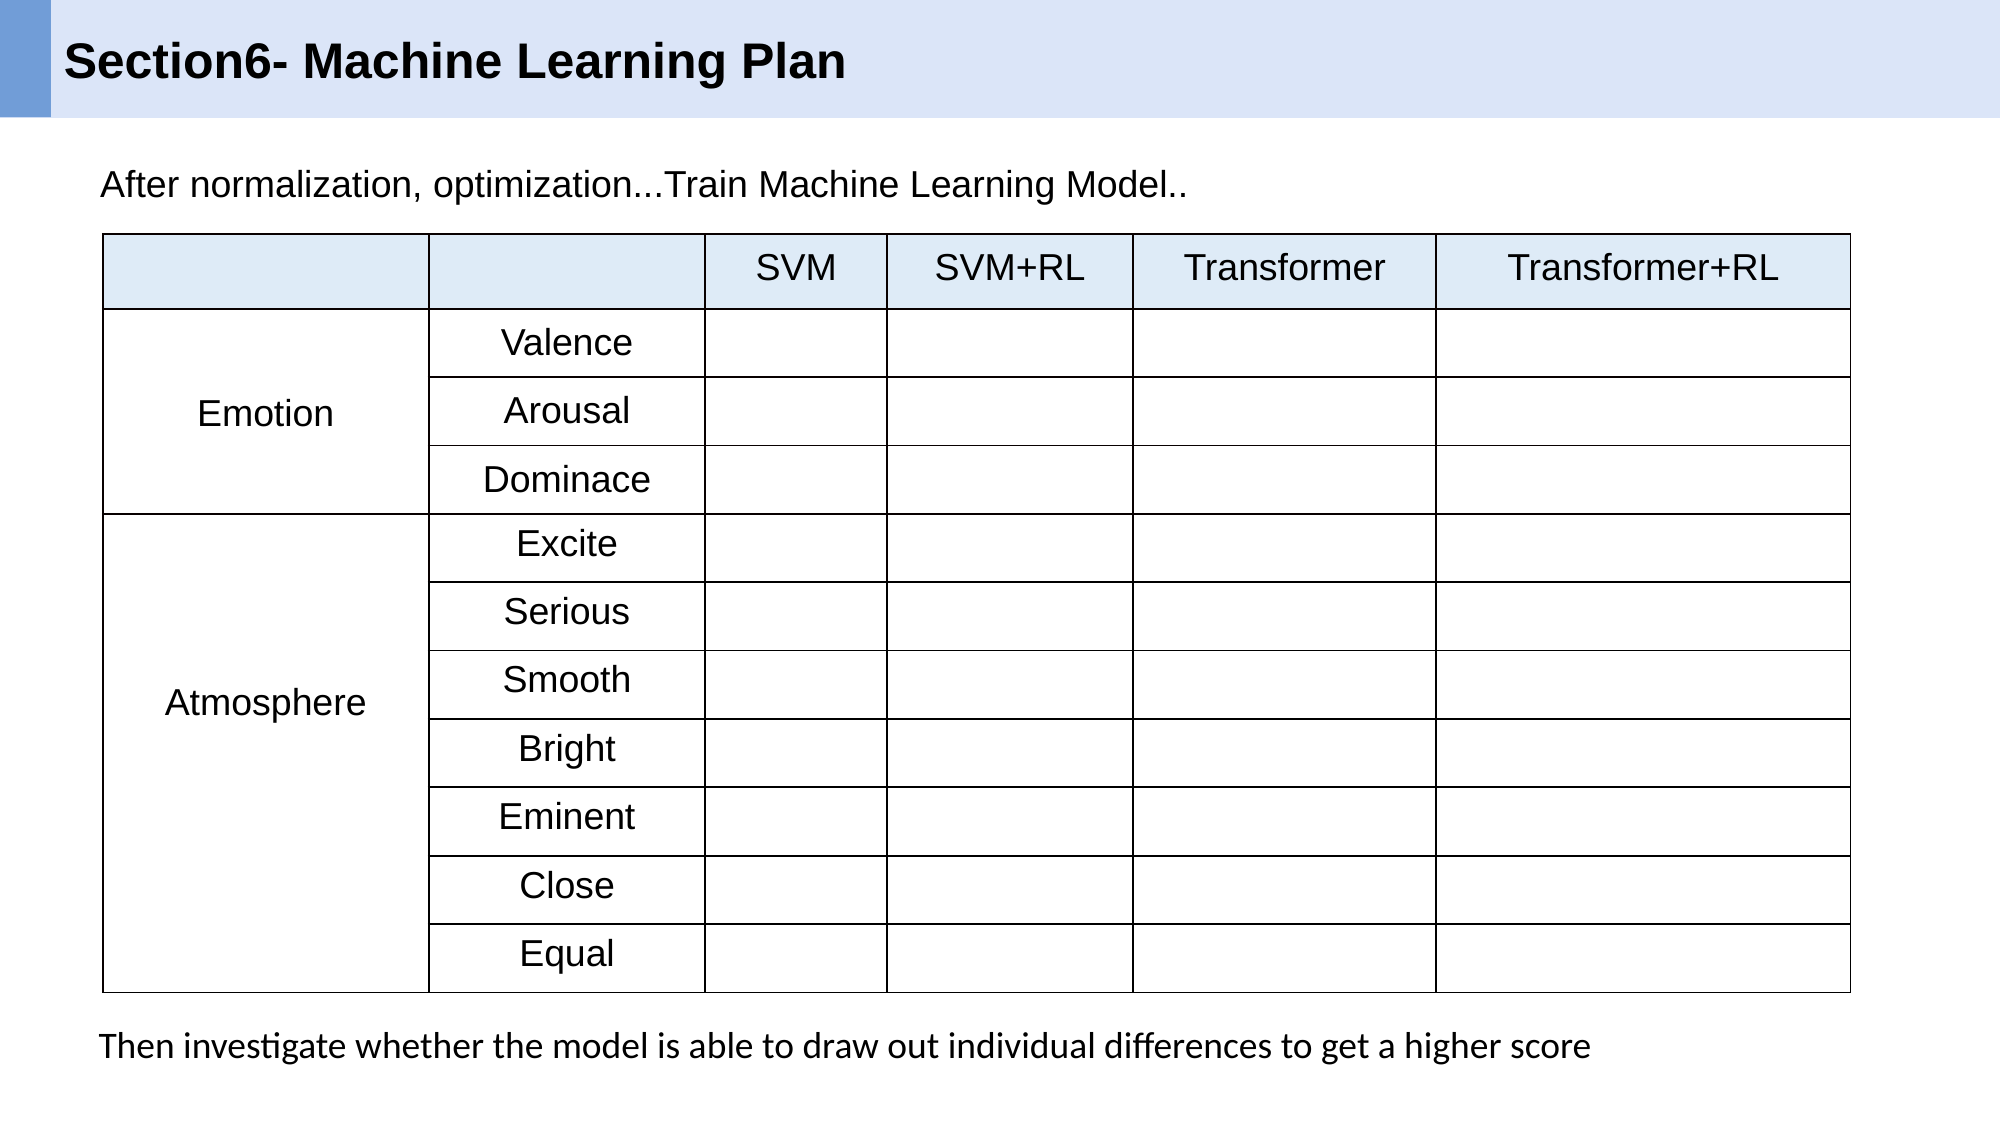

Section6- Machine Learning Plan
After normalization, optimization...Train Machine Learning Model..
|  |  | SVM | SVM+RL | Transformer | Transformer+RL |
| --- | --- | --- | --- | --- | --- |
| Emotion | Valence |  |  |  |  |
|  | Arousal |  |  |  |  |
|  | Dominace |  |  |  |  |
| Atmosphere | Excite |  |  |  |  |
|  | Serious |  |  |  |  |
|  | Smooth |  |  |  |  |
|  | Bright |  |  |  |  |
|  | Eminent |  |  |  |  |
|  | Close |  |  |  |  |
|  | Equal |  |  |  |  |
Then investigate whether the model is able to draw out individual differences to get a higher score